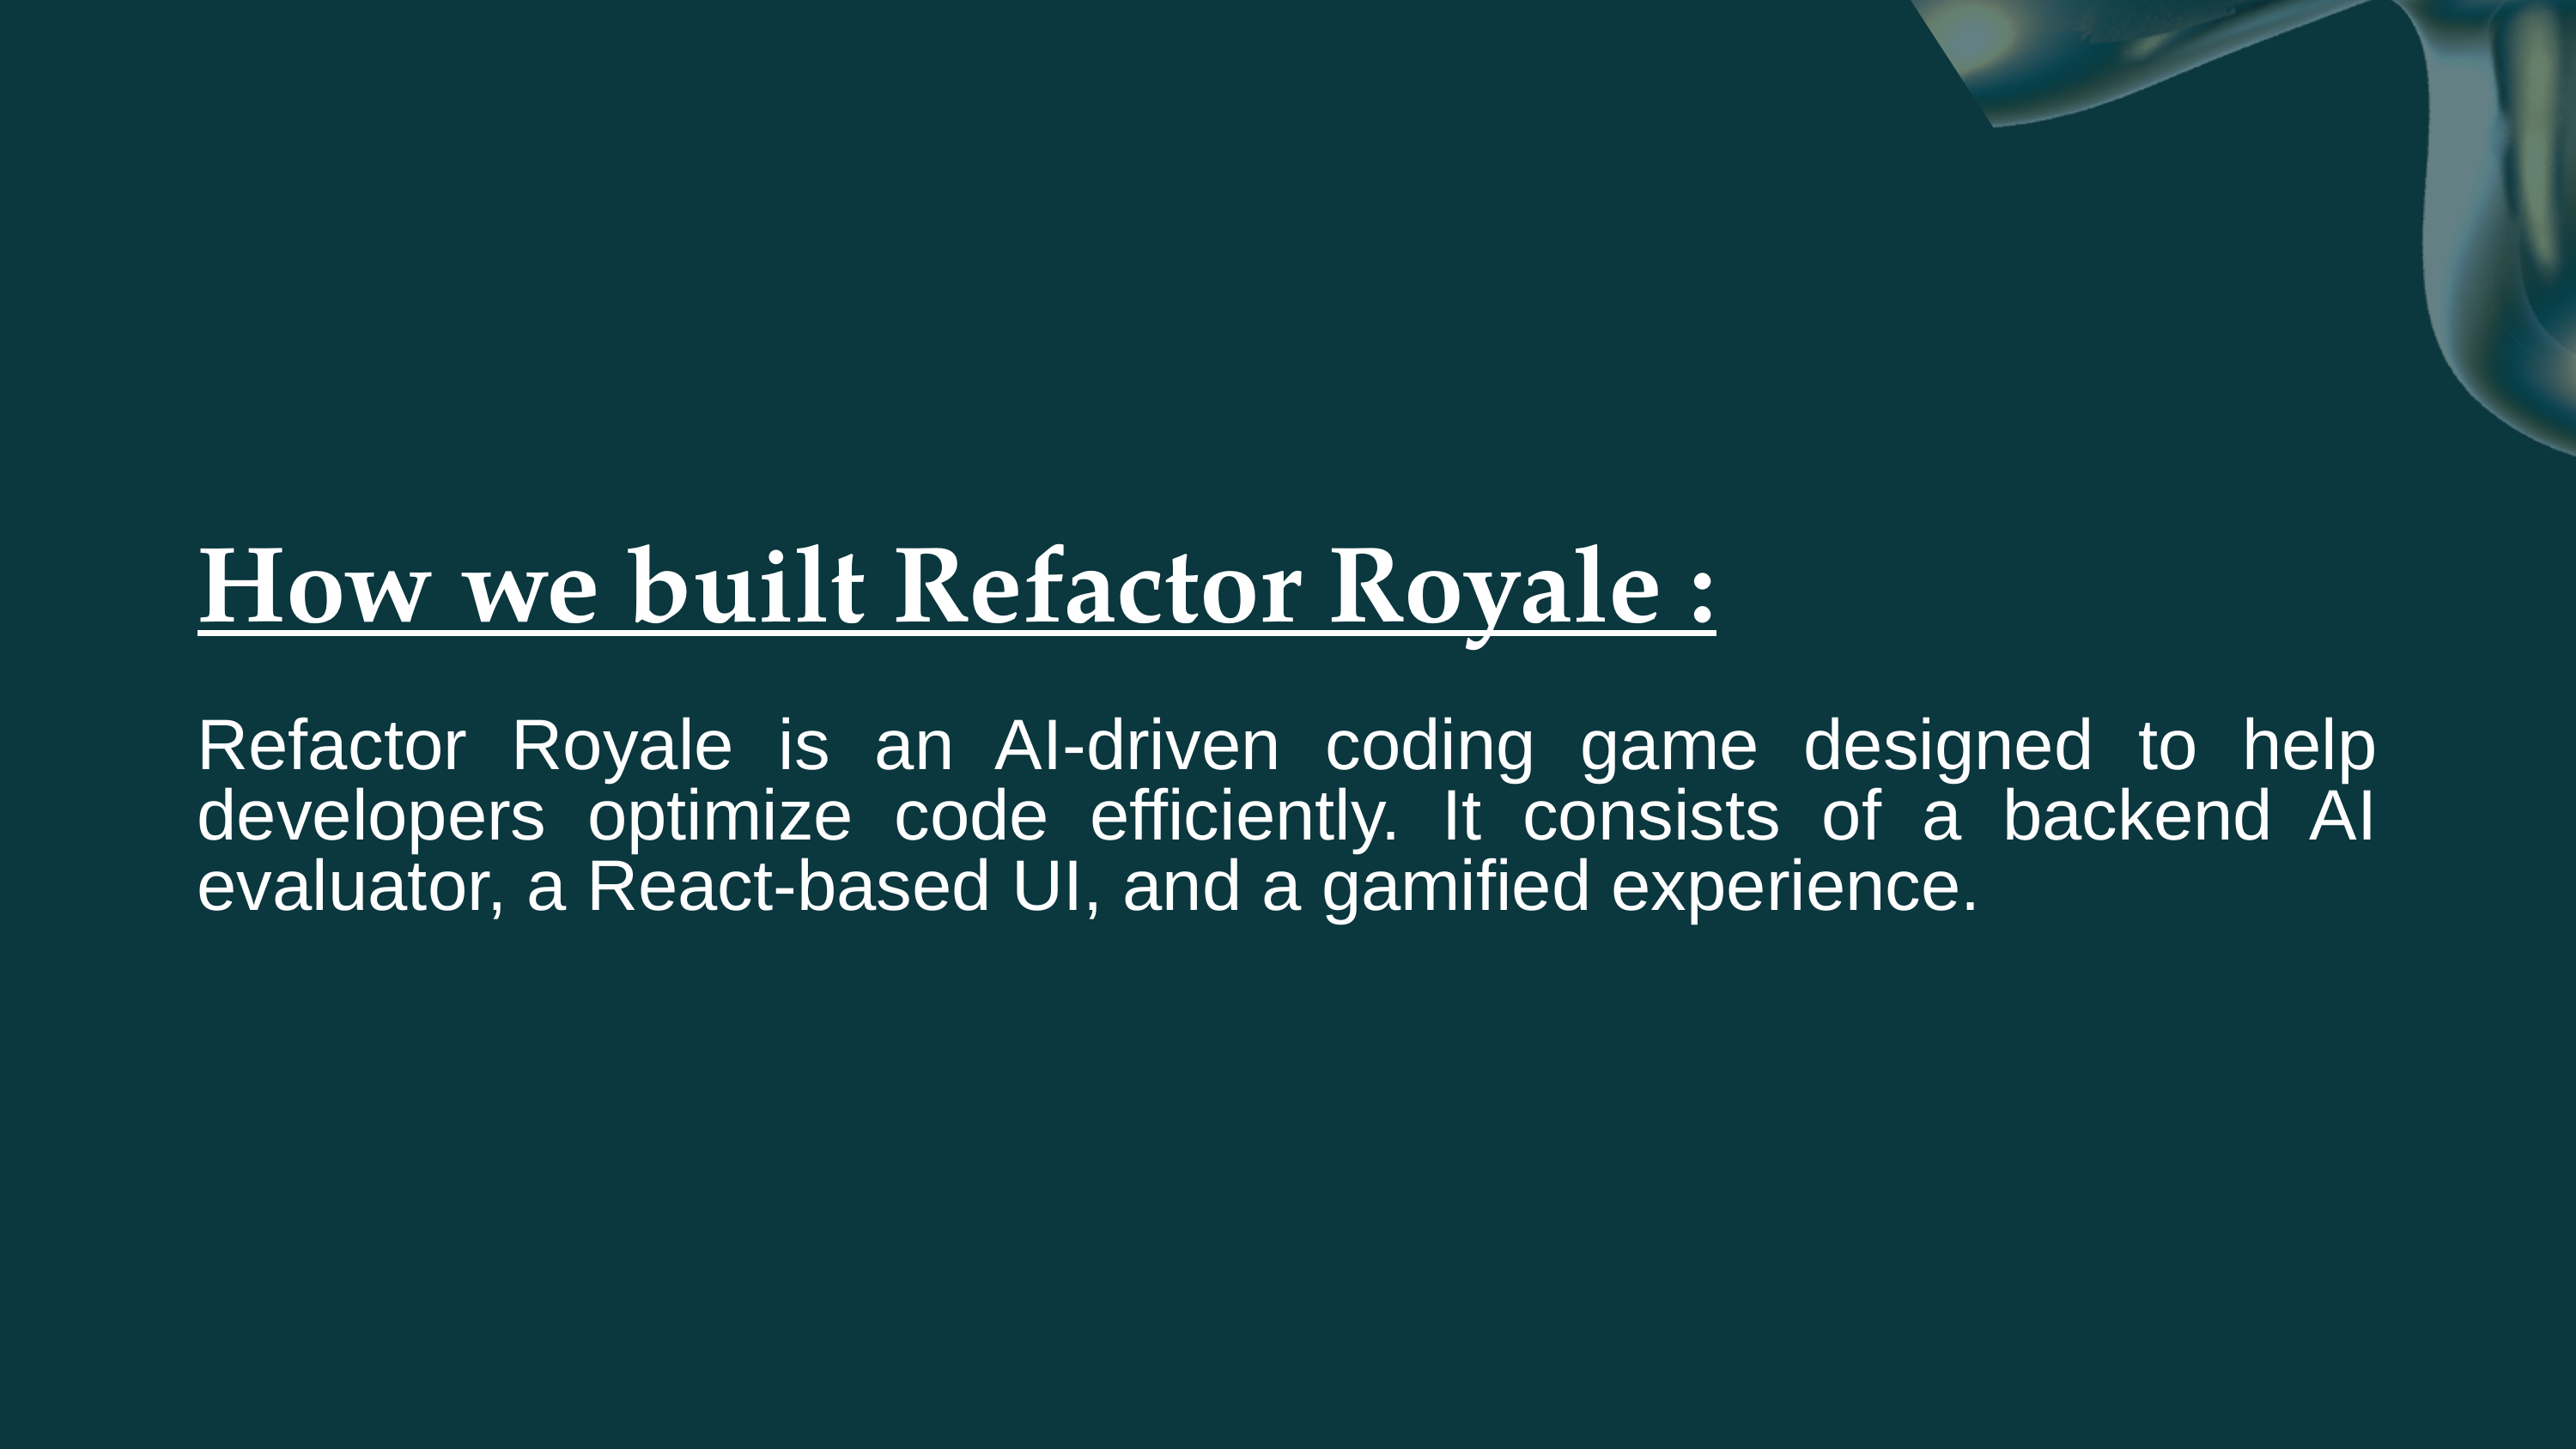

How we built Refactor Royale :

Refactor Royale is an AI-driven coding game designed to help developers optimize code efficiently. It consists of a backend AI evaluator, a React-based UI, and a gamified experience.